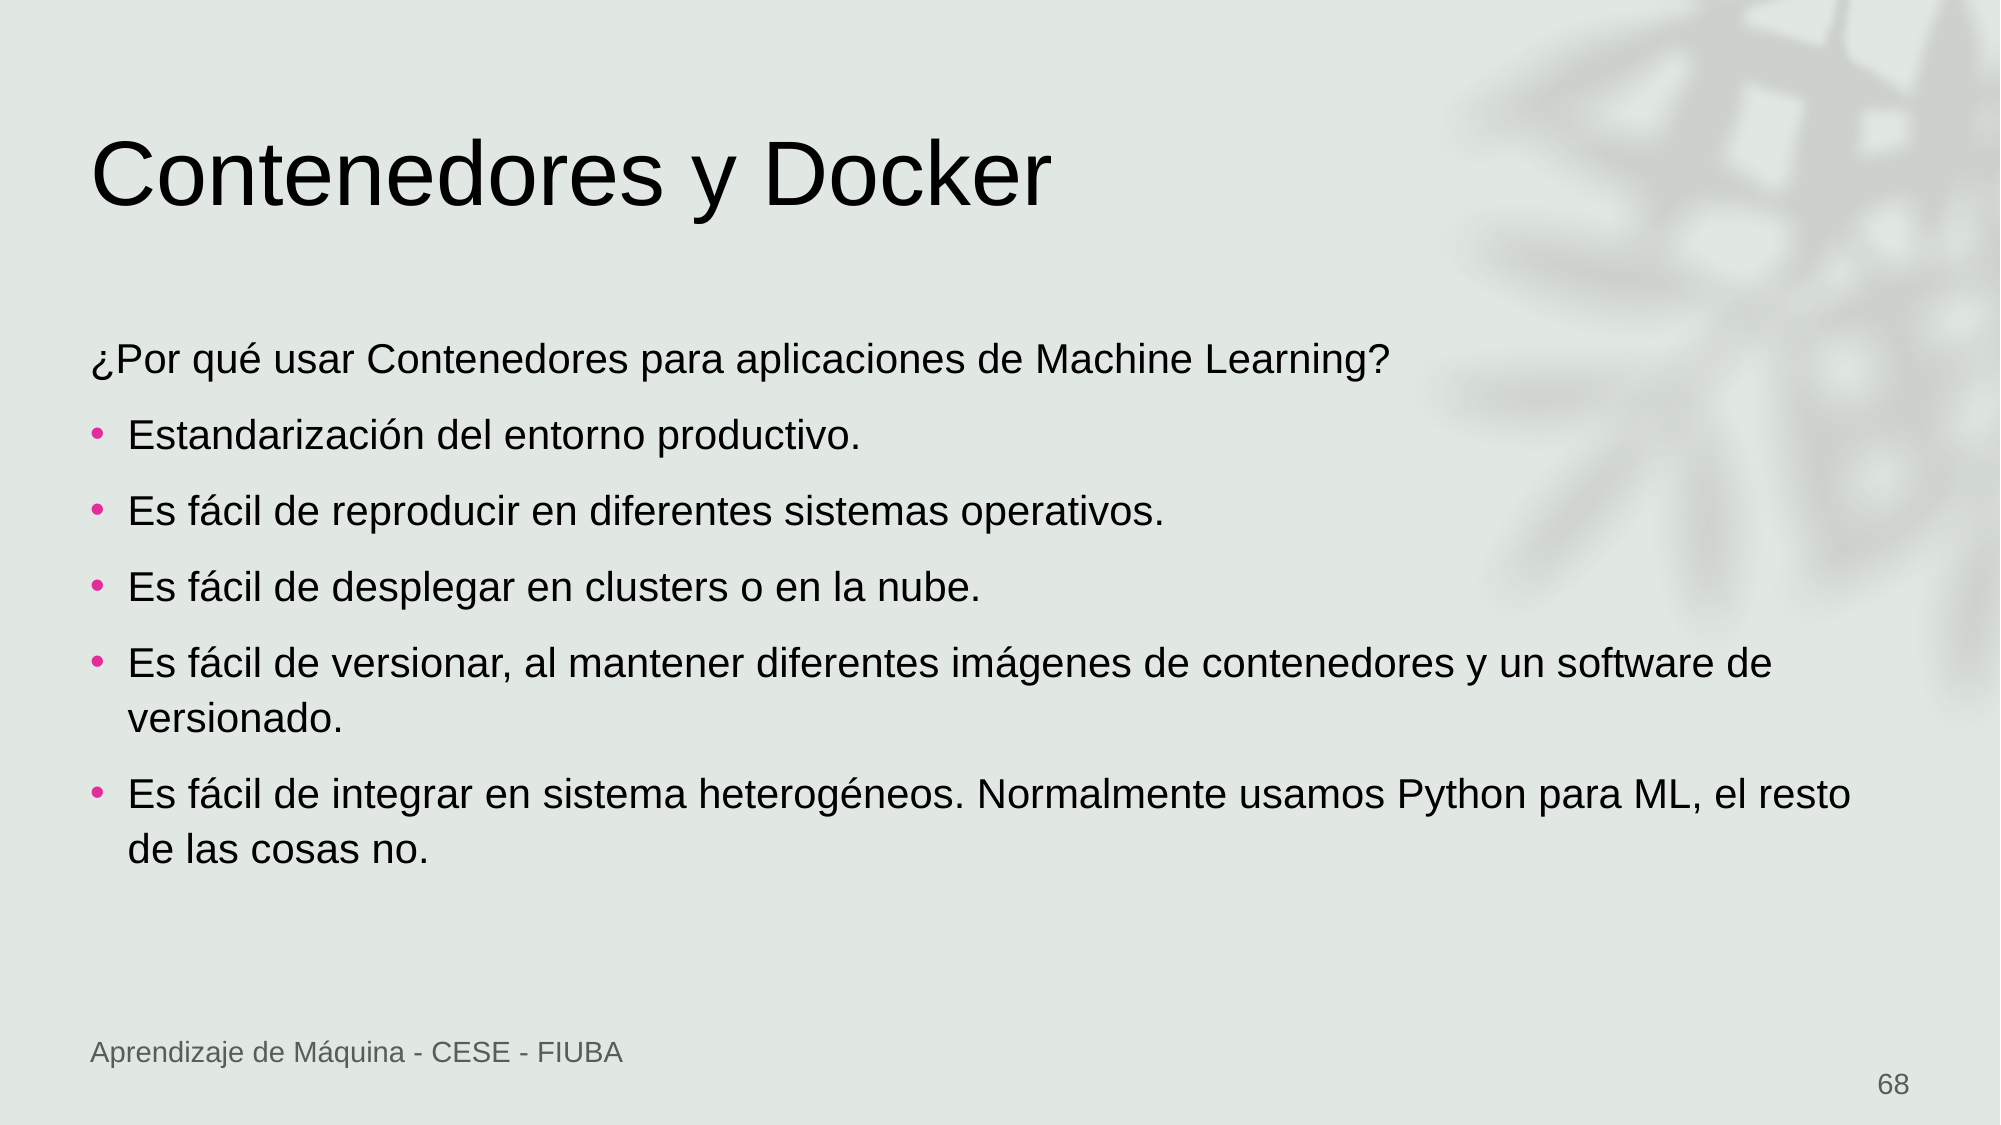

# Contenedores y Docker
¿Por qué usar Contenedores para aplicaciones de Machine Learning?
Estandarización del entorno productivo.
Es fácil de reproducir en diferentes sistemas operativos.
Es fácil de desplegar en clusters o en la nube.
Es fácil de versionar, al mantener diferentes imágenes de contenedores y un software de versionado.
Es fácil de integrar en sistema heterogéneos. Normalmente usamos Python para ML, el resto de las cosas no.
Aprendizaje de Máquina - CESE - FIUBA
68